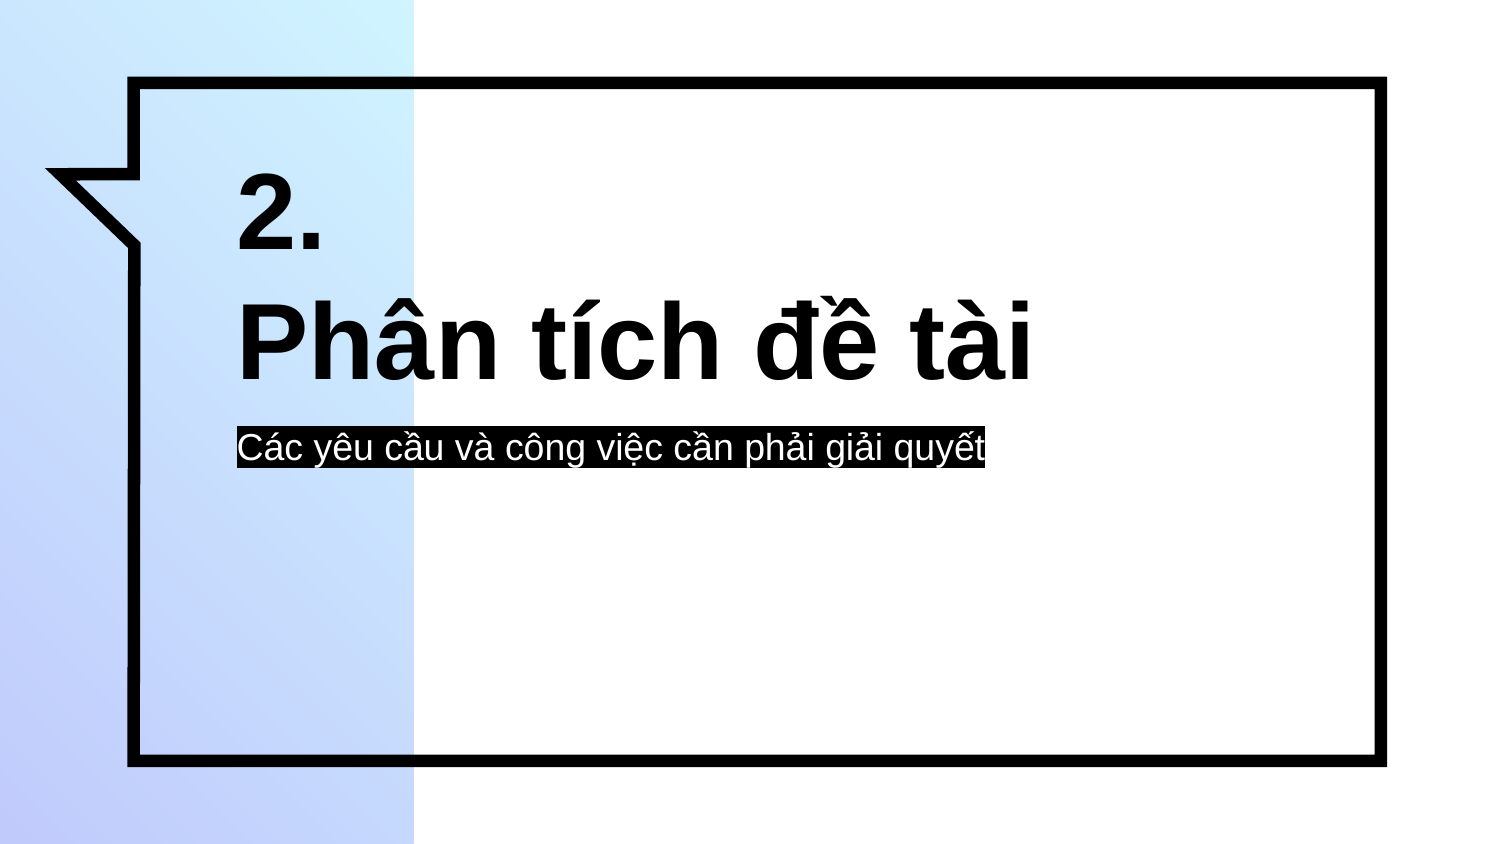

# 2. Phân tích đề tài
Các yêu cầu và công việc cần phải giải quyết